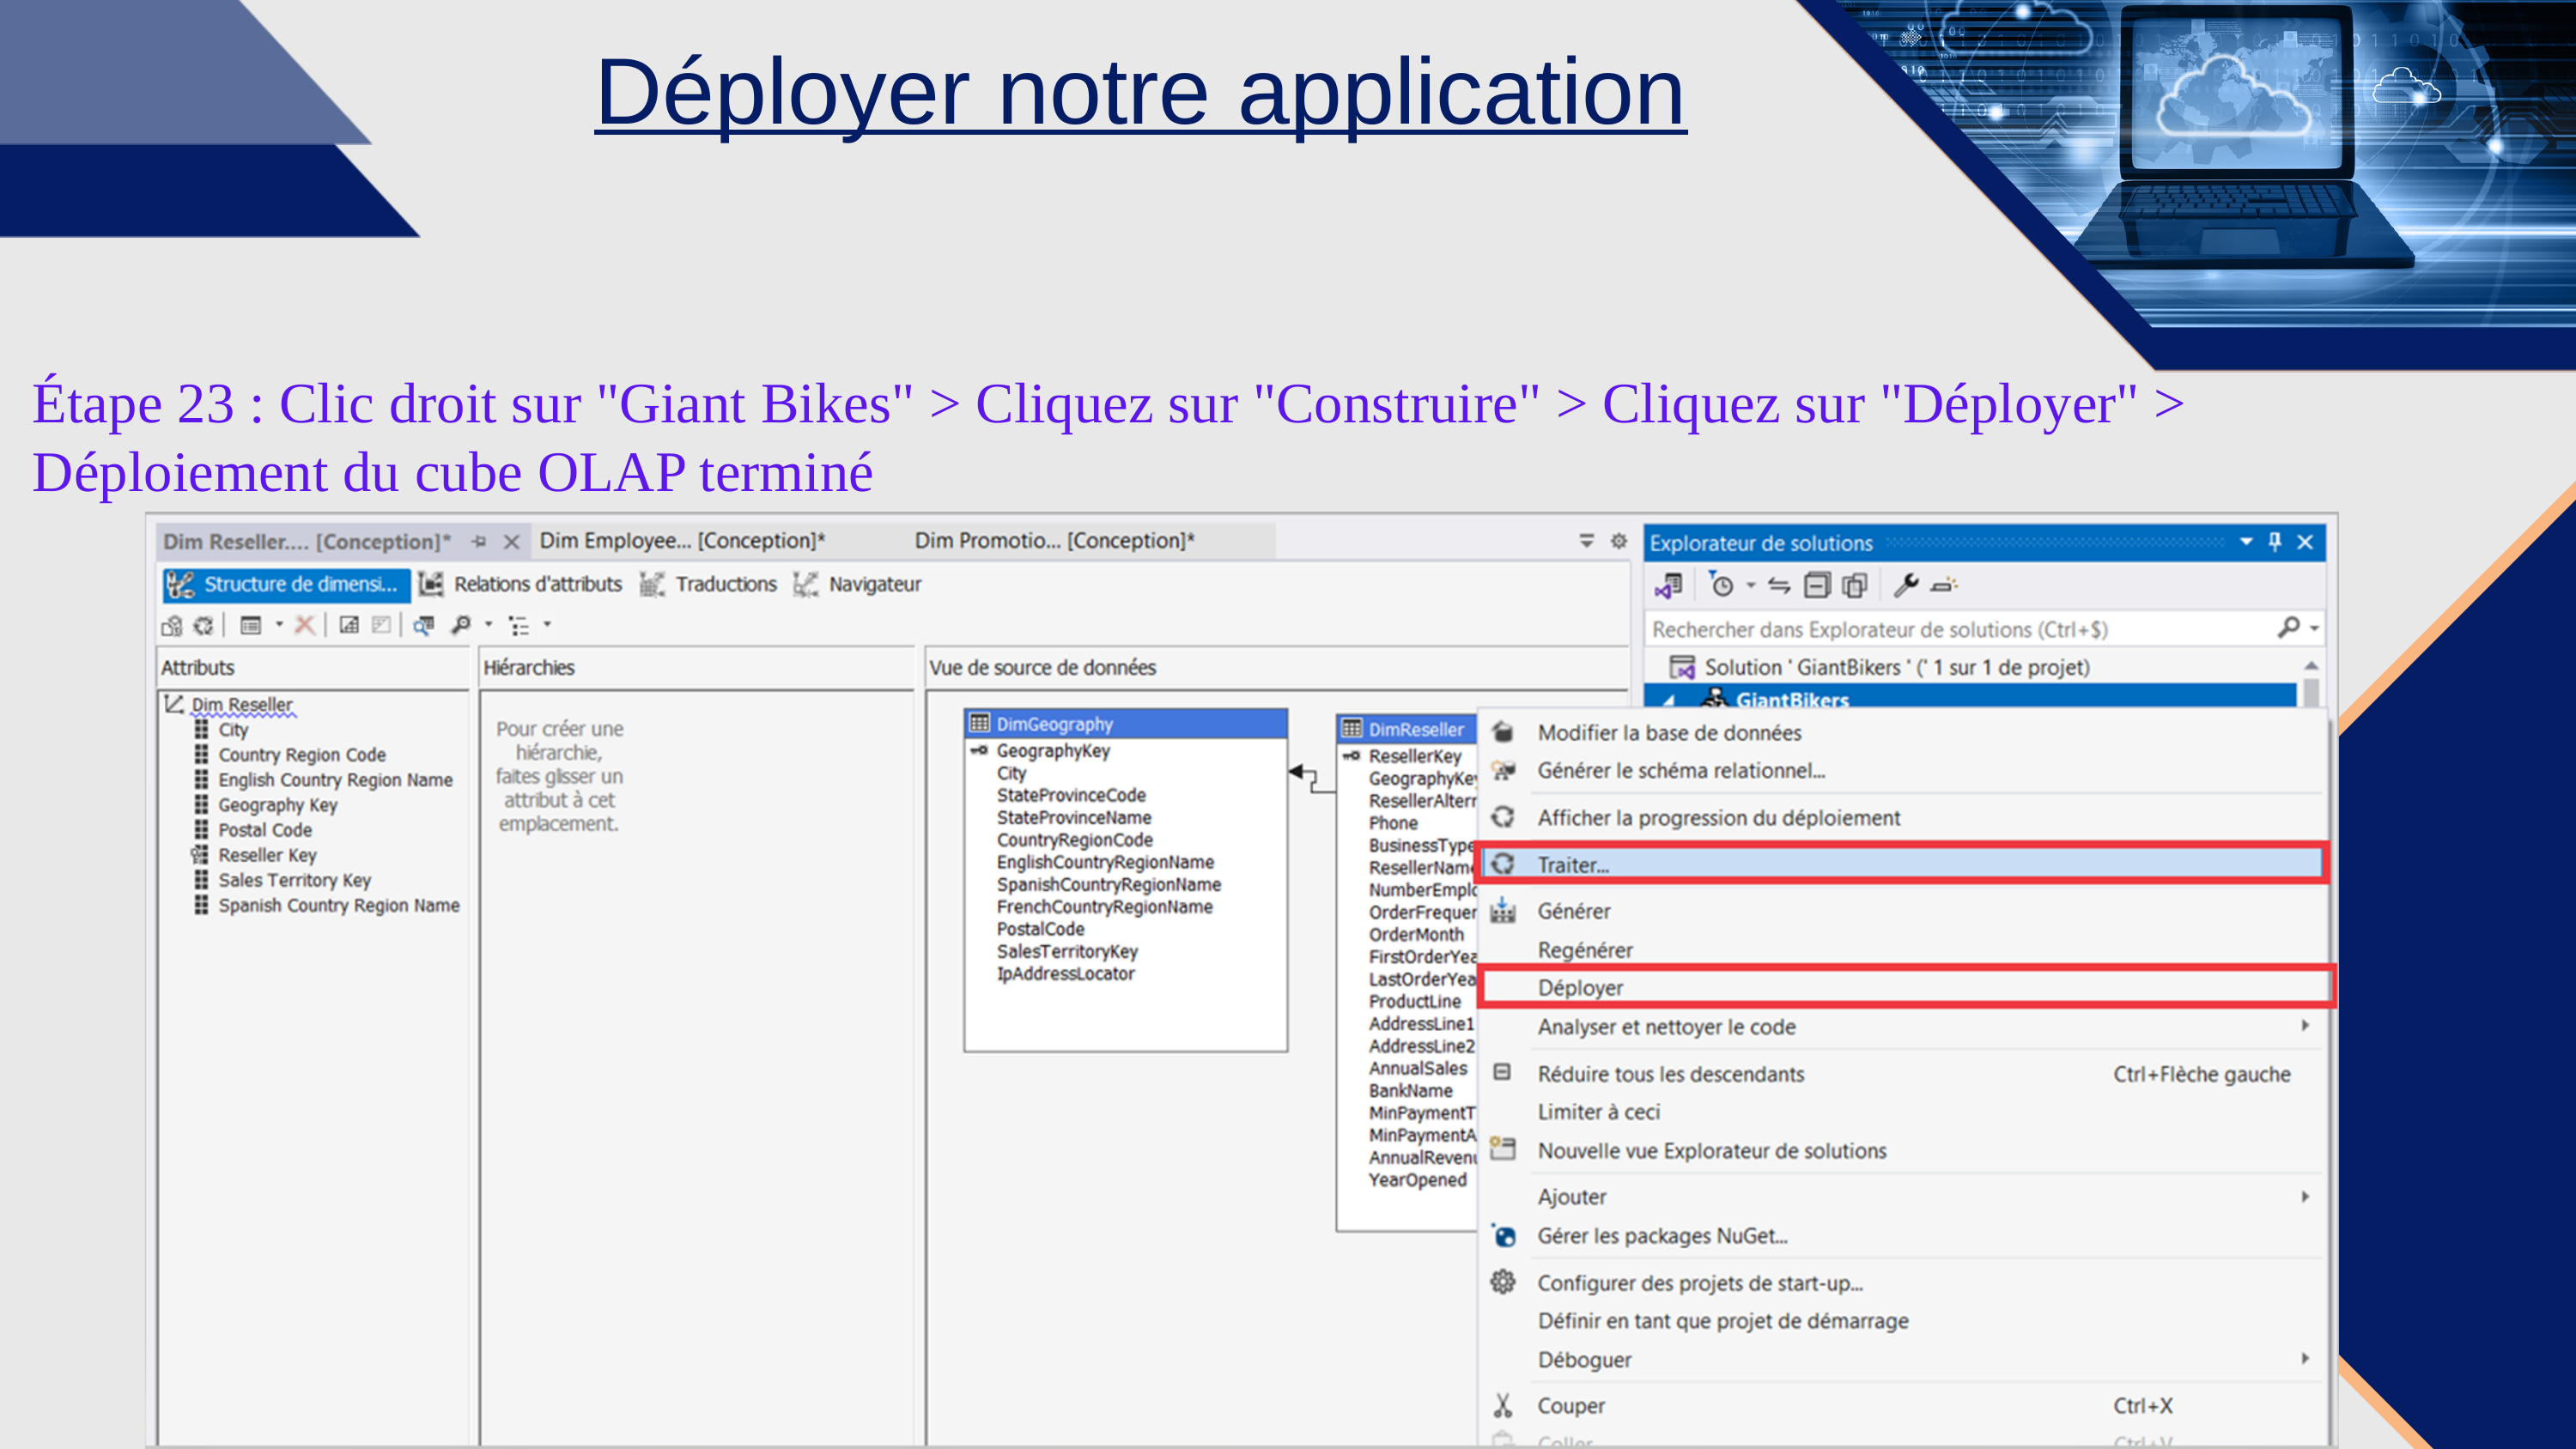

Déployer notre application
Étape 23 : Clic droit sur "Giant Bikes" > Cliquez sur "Construire" > Cliquez sur "Déployer" > Déploiement du cube OLAP terminé